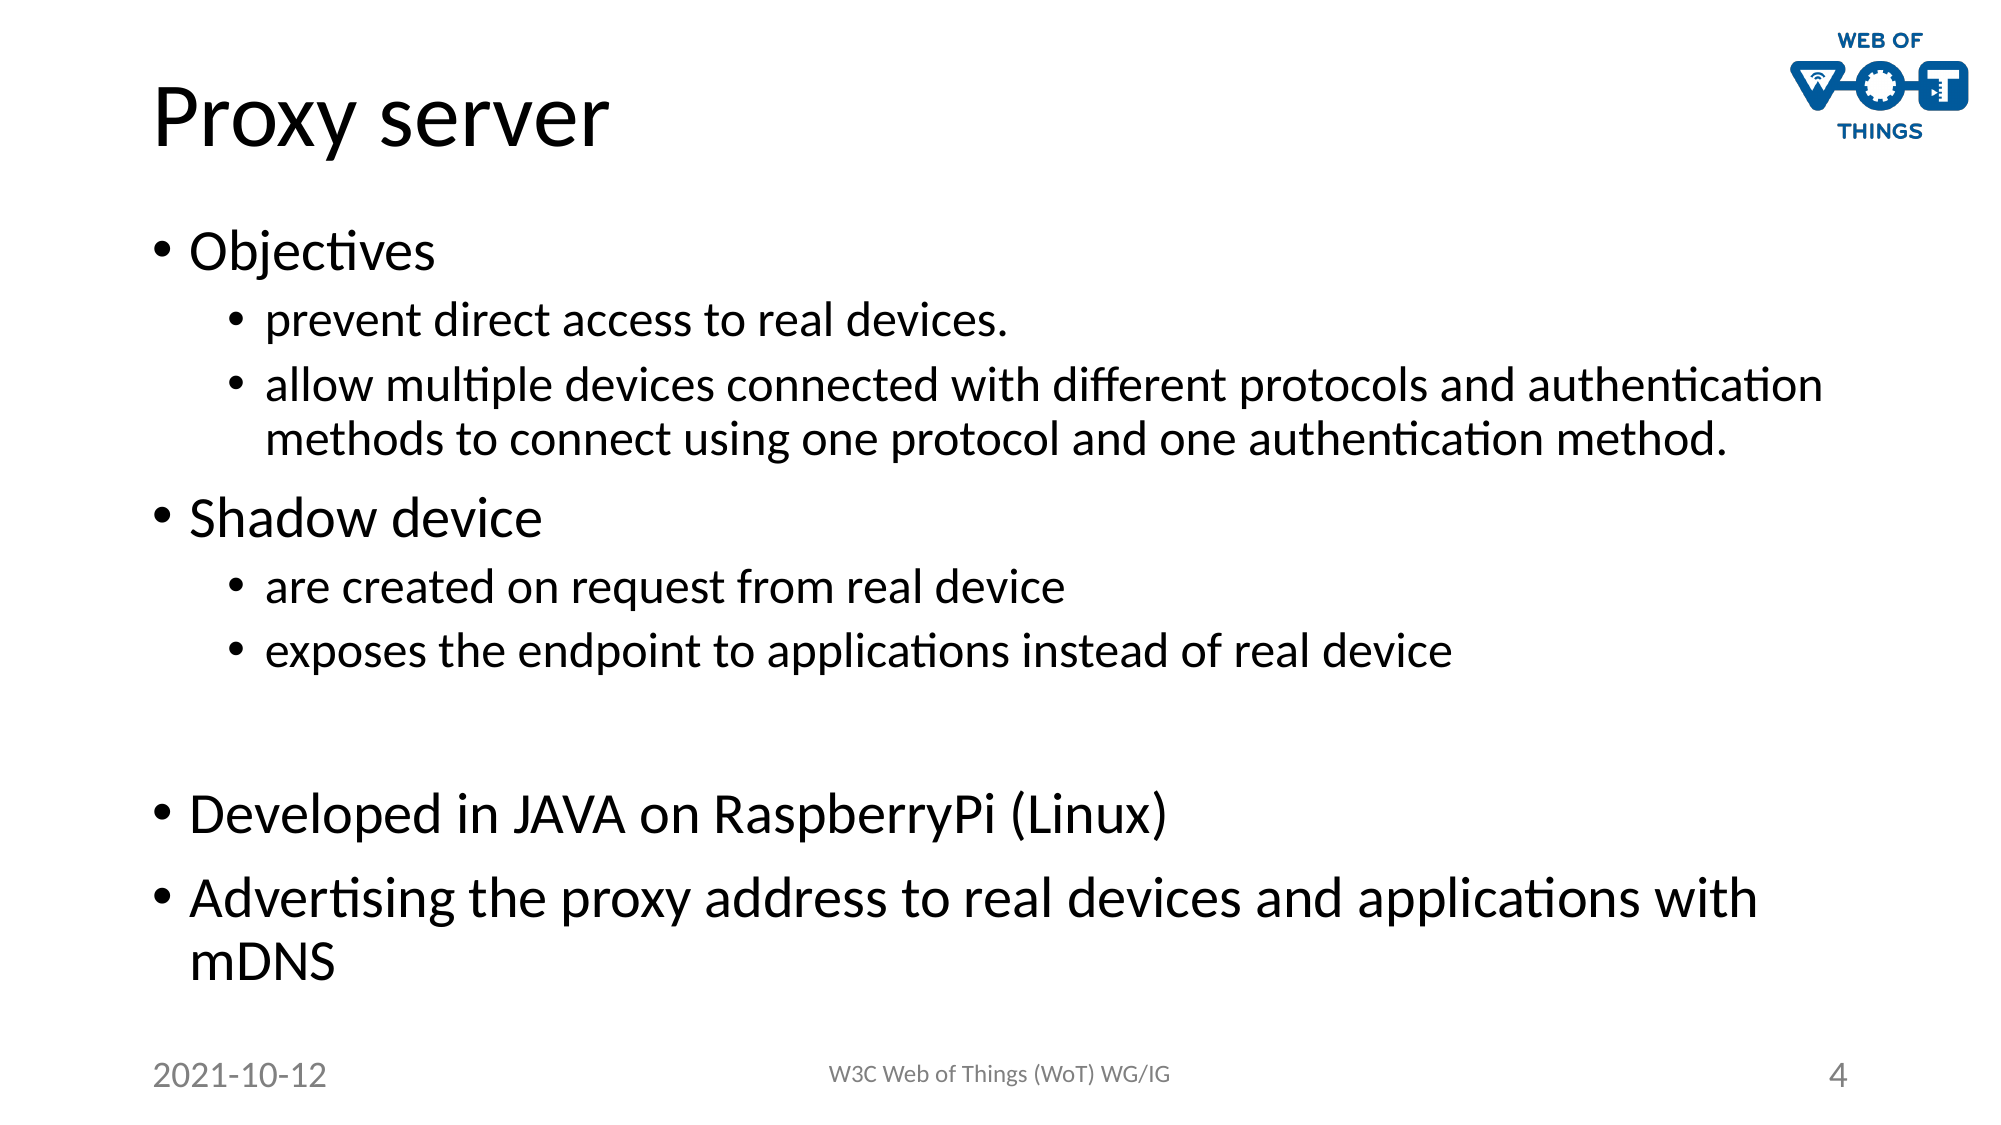

# Proxy server
Objectives
prevent direct access to real devices.
allow multiple devices connected with different protocols and authentication methods to connect using one protocol and one authentication method.
Shadow device
are created on request from real device
exposes the endpoint to applications instead of real device

Developed in JAVA on RaspberryPi (Linux)
Advertising the proxy address to real devices and applications with mDNS
2021-10-12
W3C Web of Things (WoT) WG/IG
4